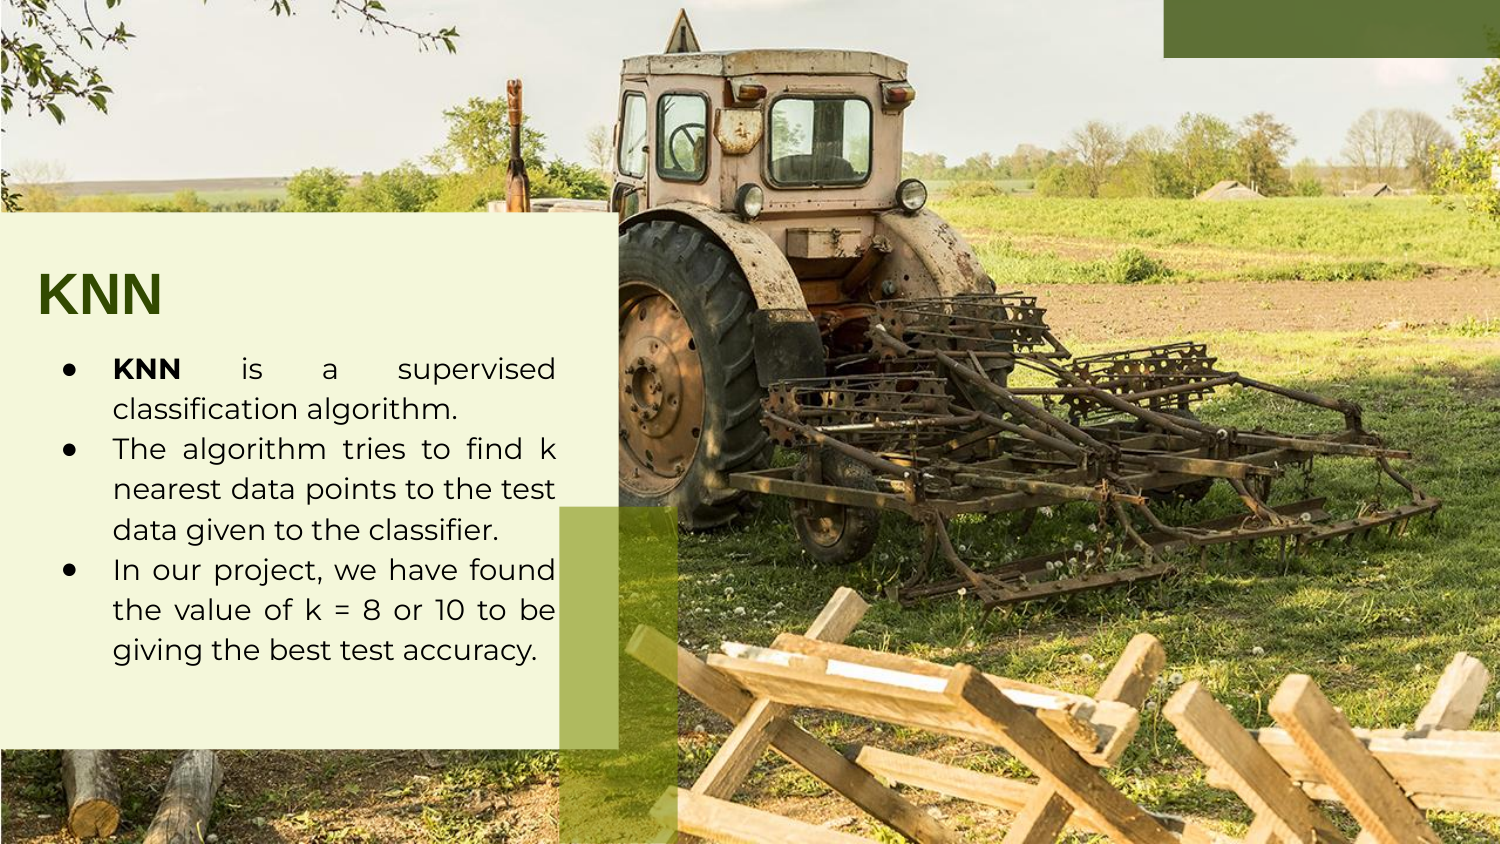

# KNN
KNN is a supervised classification algorithm.
The algorithm tries to find k nearest data points to the test data given to the classifier.
In our project, we have found the value of k = 8 or 10 to be giving the best test accuracy.